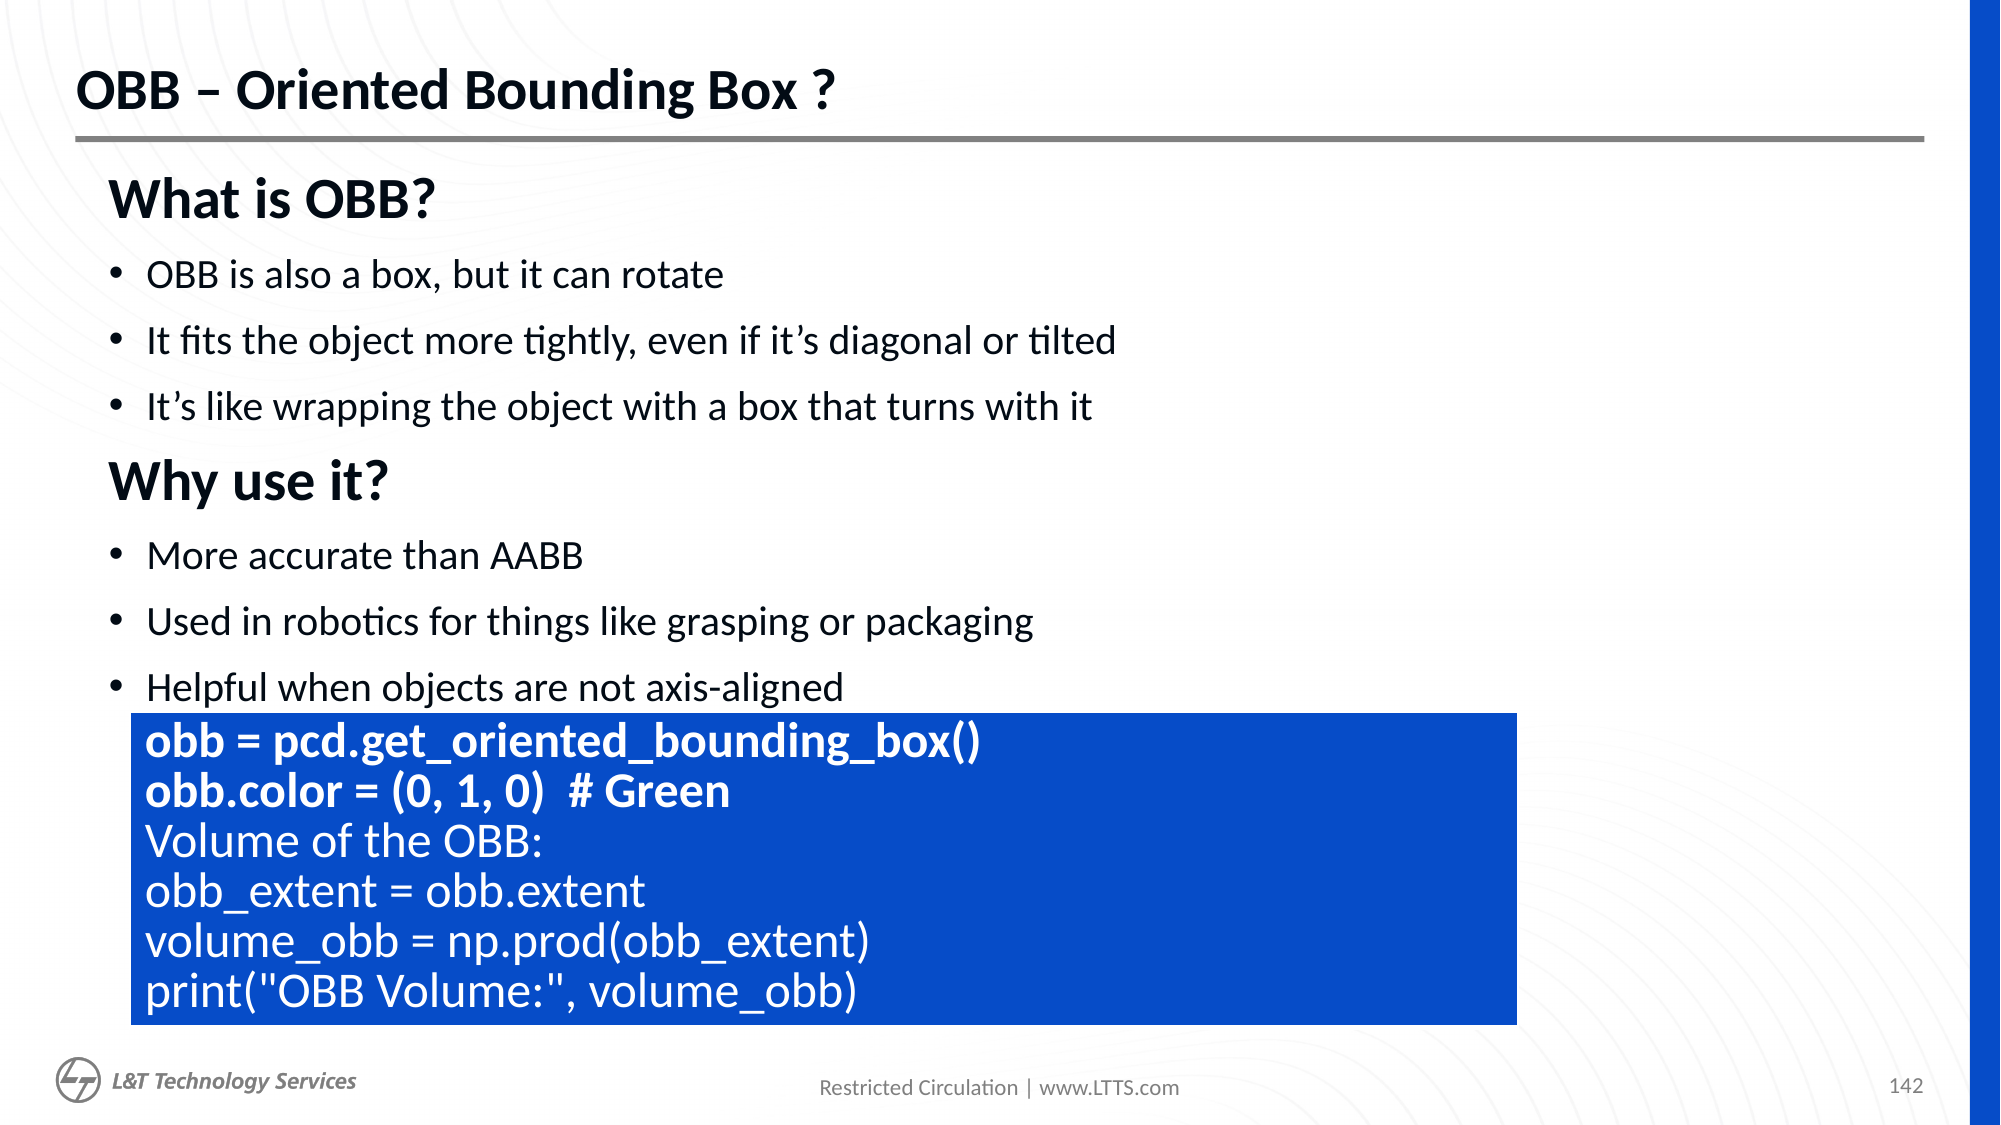

# OBB – Oriented Bounding Box ?
What is OBB?
OBB is also a box, but it can rotate
It fits the object more tightly, even if it’s diagonal or tilted
It’s like wrapping the object with a box that turns with it
Why use it?
More accurate than AABB
Used in robotics for things like grasping or packaging
Helpful when objects are not axis-aligned

| obb = pcd.get\_oriented\_bounding\_box() obb.color = (0, 1, 0)  # Green Volume of the OBB: obb\_extent = obb.extent volume\_obb = np.prod(obb\_extent) print("OBB Volume:", volume\_obb) |
| --- |